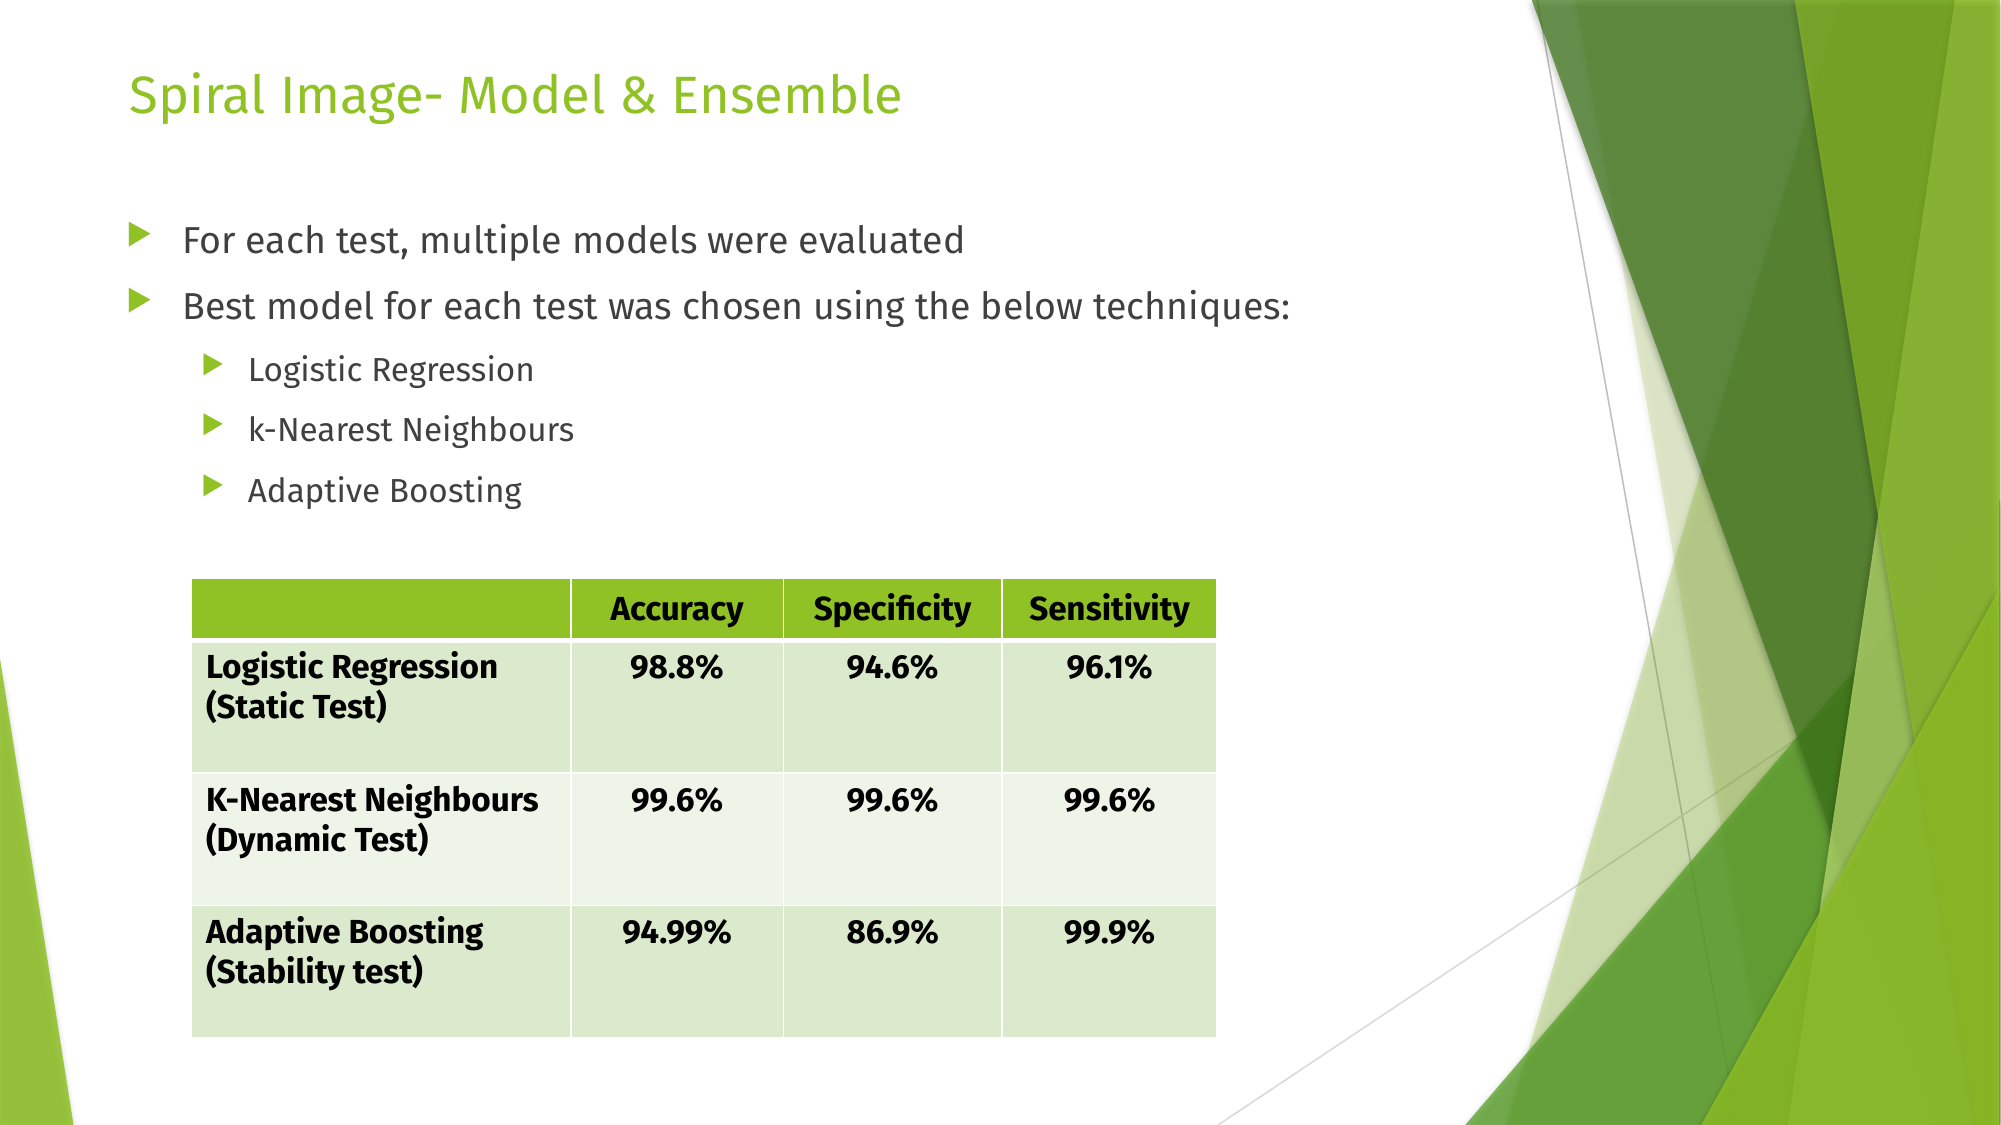

# Spiral Image- Model & Ensemble
For each test, multiple models were evaluated
Best model for each test was chosen using the below techniques:
Logistic Regression
k-Nearest Neighbours
Adaptive Boosting

|  | Accuracy | Specificity | Sensitivity |
| --- | --- | --- | --- |
| Logistic Regression (Static Test) | 98.8% | 94.6% | 96.1% |
| K-Nearest Neighbours (Dynamic Test) | 99.6% | 99.6% | 99.6% |
| Adaptive Boosting (Stability test) | 94.99% | 86.9% | 99.9% |